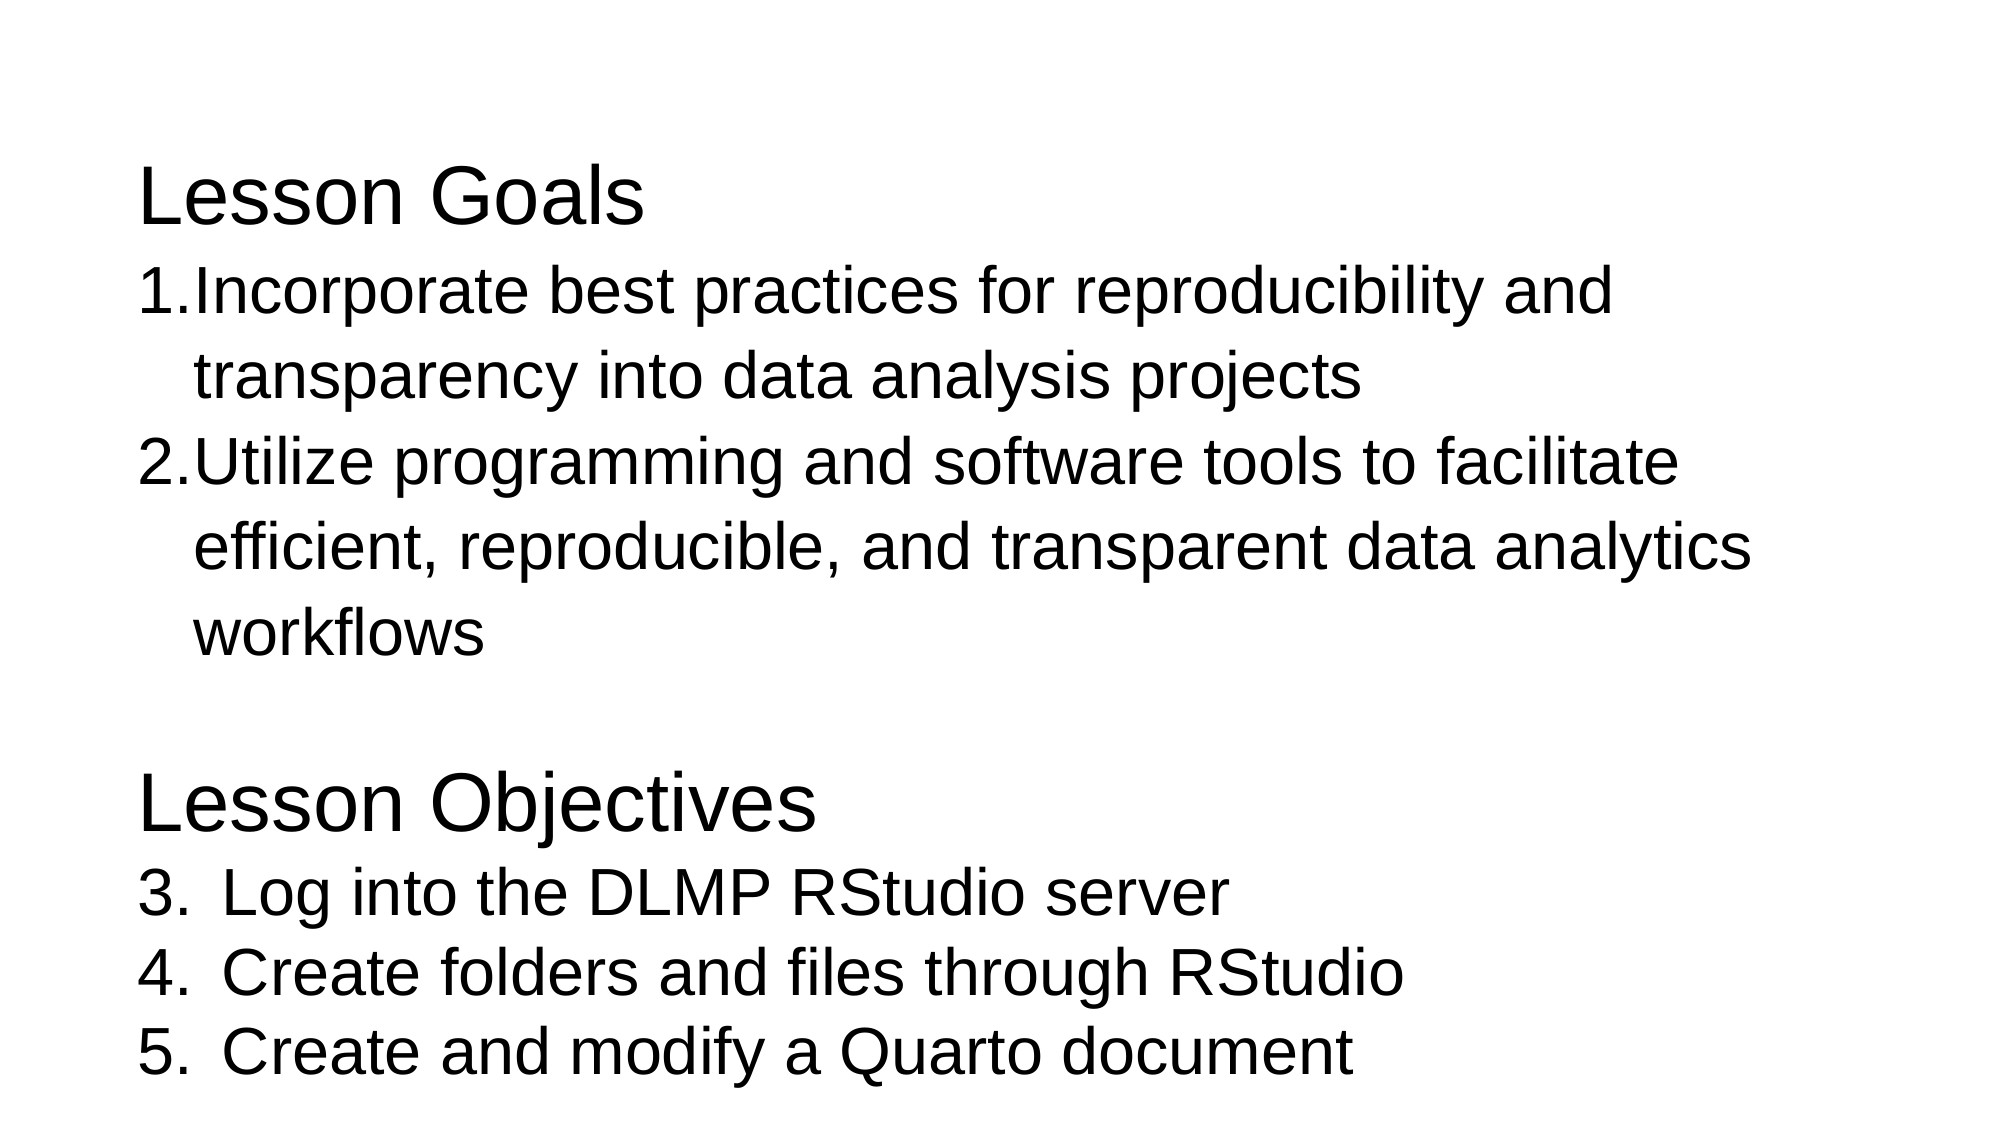

Lesson Goals
Incorporate best practices for reproducibility and transparency into data analysis projects
Utilize programming and software tools to facilitate efficient, reproducible, and transparent data analytics workflows

Lesson Objectives
Log into the DLMP RStudio server
Create folders and files through RStudio
Create and modify a Quarto document